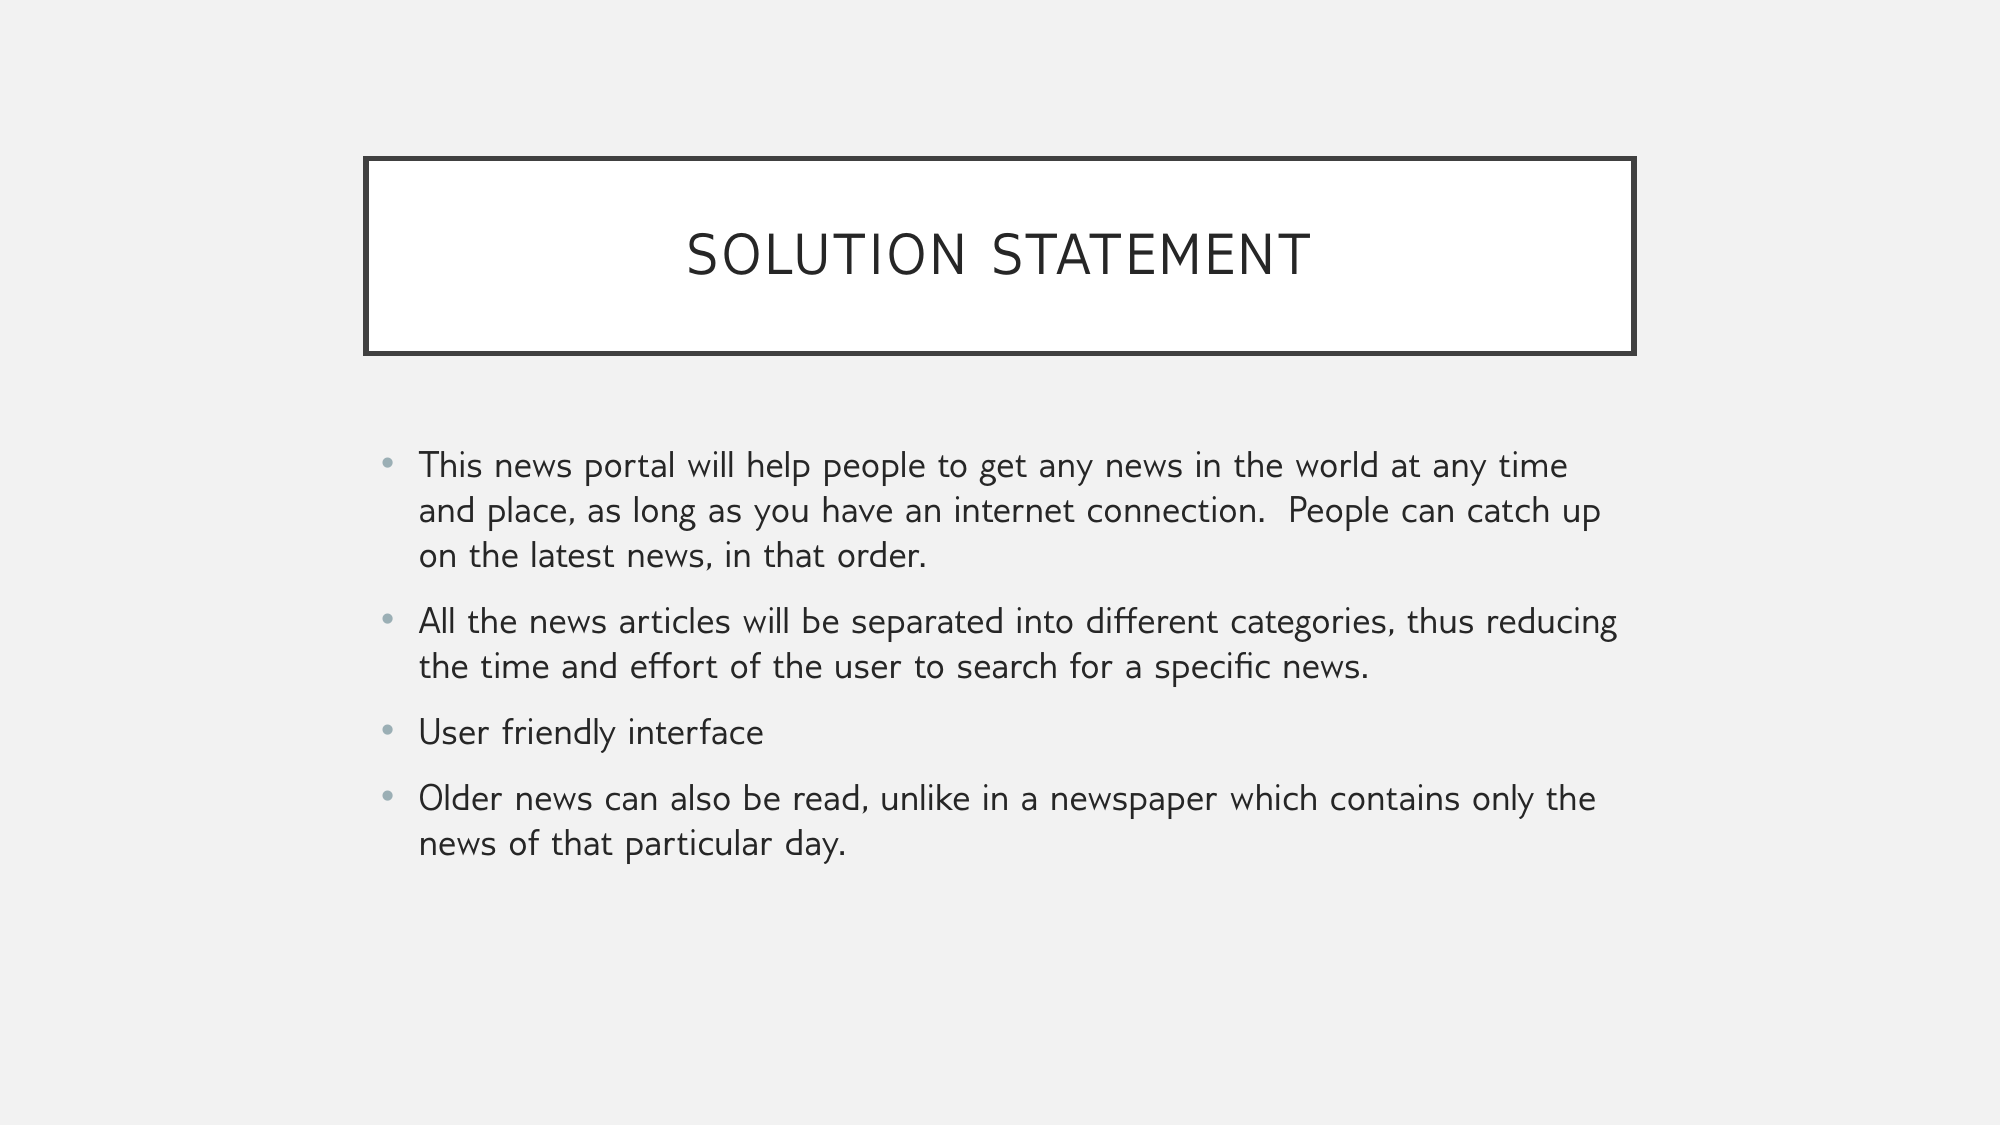

# SOLUTION STATEMENT
This news portal will help people to get any news in the world at any time and place, as long as you have an internet connection.  People can catch up on the latest news, in that order.
All the news articles will be separated into different categories, thus reducing the time and effort of the user to search for a specific news.
User friendly interface
Older news can also be read, unlike in a newspaper which contains only the news of that particular day.